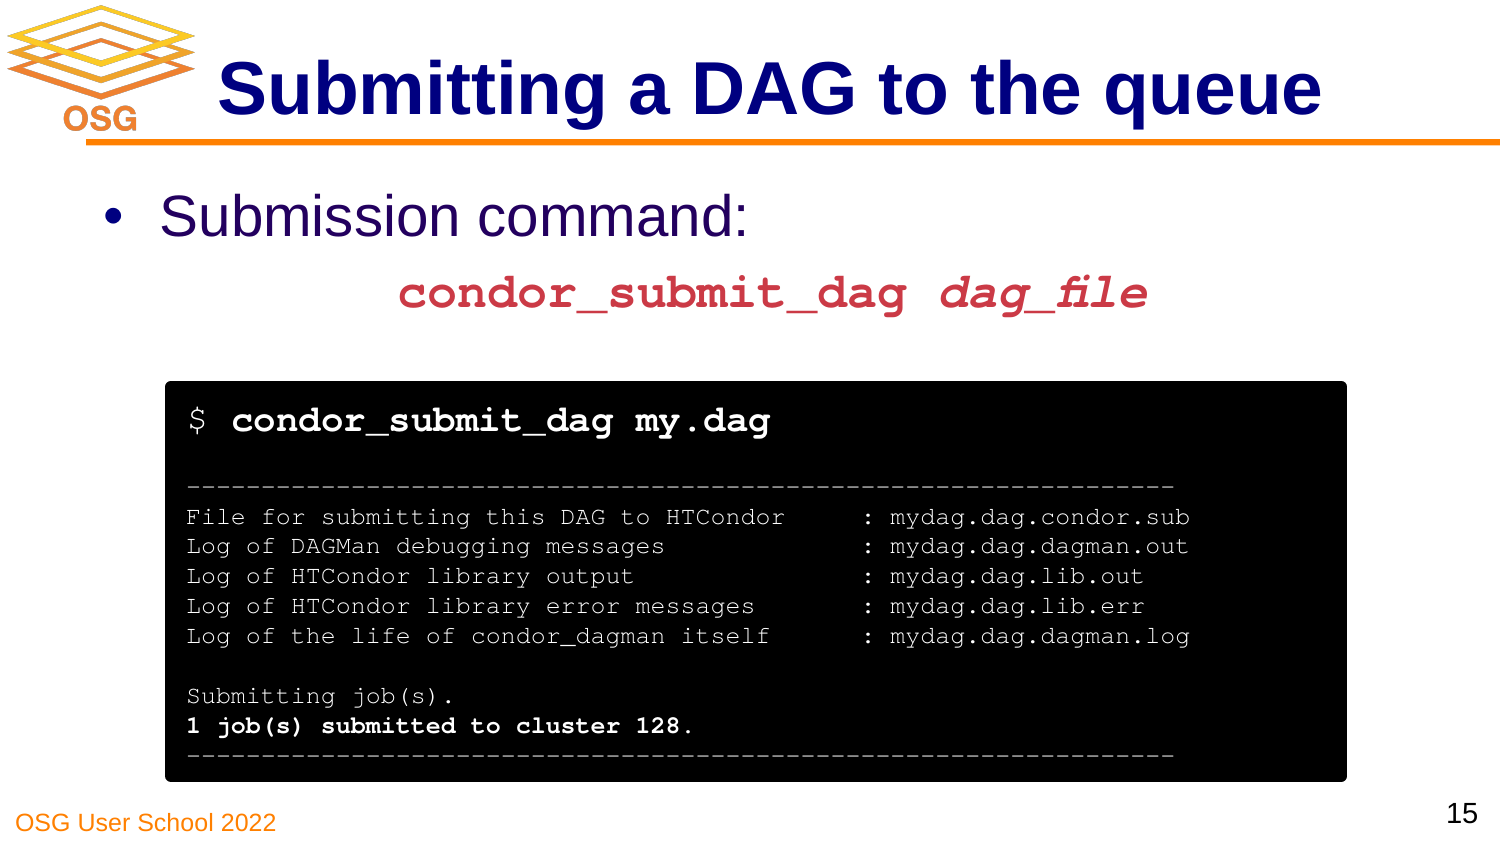

# Submitting a DAG to the queue
Submission command:
condor_submit_dag dag_file
$ condor_submit_dag my.dag

------------------------------------------------------------------
File for submitting this DAG to HTCondor     : mydag.dag.condor.sub
Log of DAGMan debugging messages             : mydag.dag.dagman.out
Log of HTCondor library output               : mydag.dag.lib.out
Log of HTCondor library error messages       : mydag.dag.lib.err
Log of the life of condor_dagman itself      : mydag.dag.dagman.log

Submitting job(s).
1 job(s) submitted to cluster 128.
------------------------------------------------------------------
15